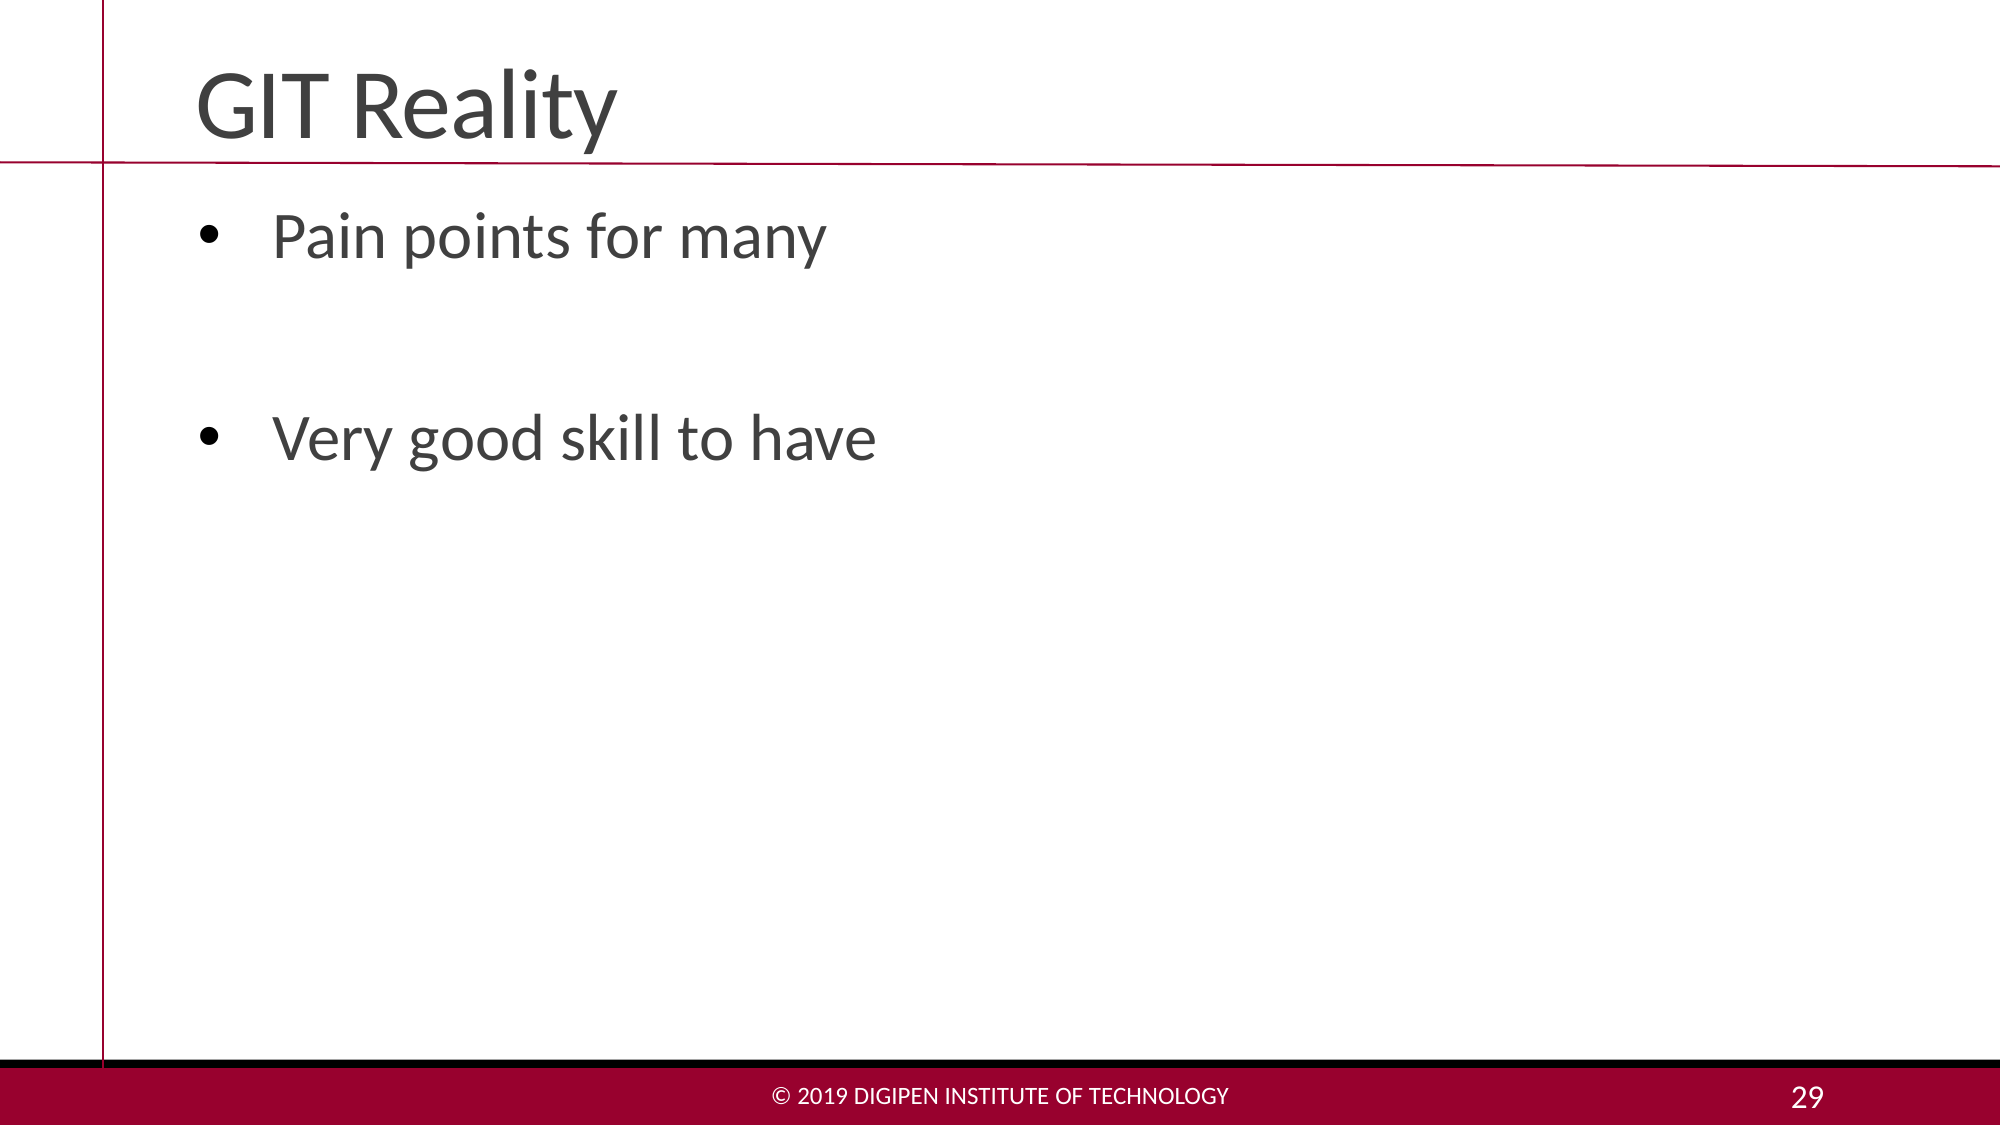

# GIT Reality
Pain points for many

Very good skill to have
© 2019 DigiPen Institute of Technology
29